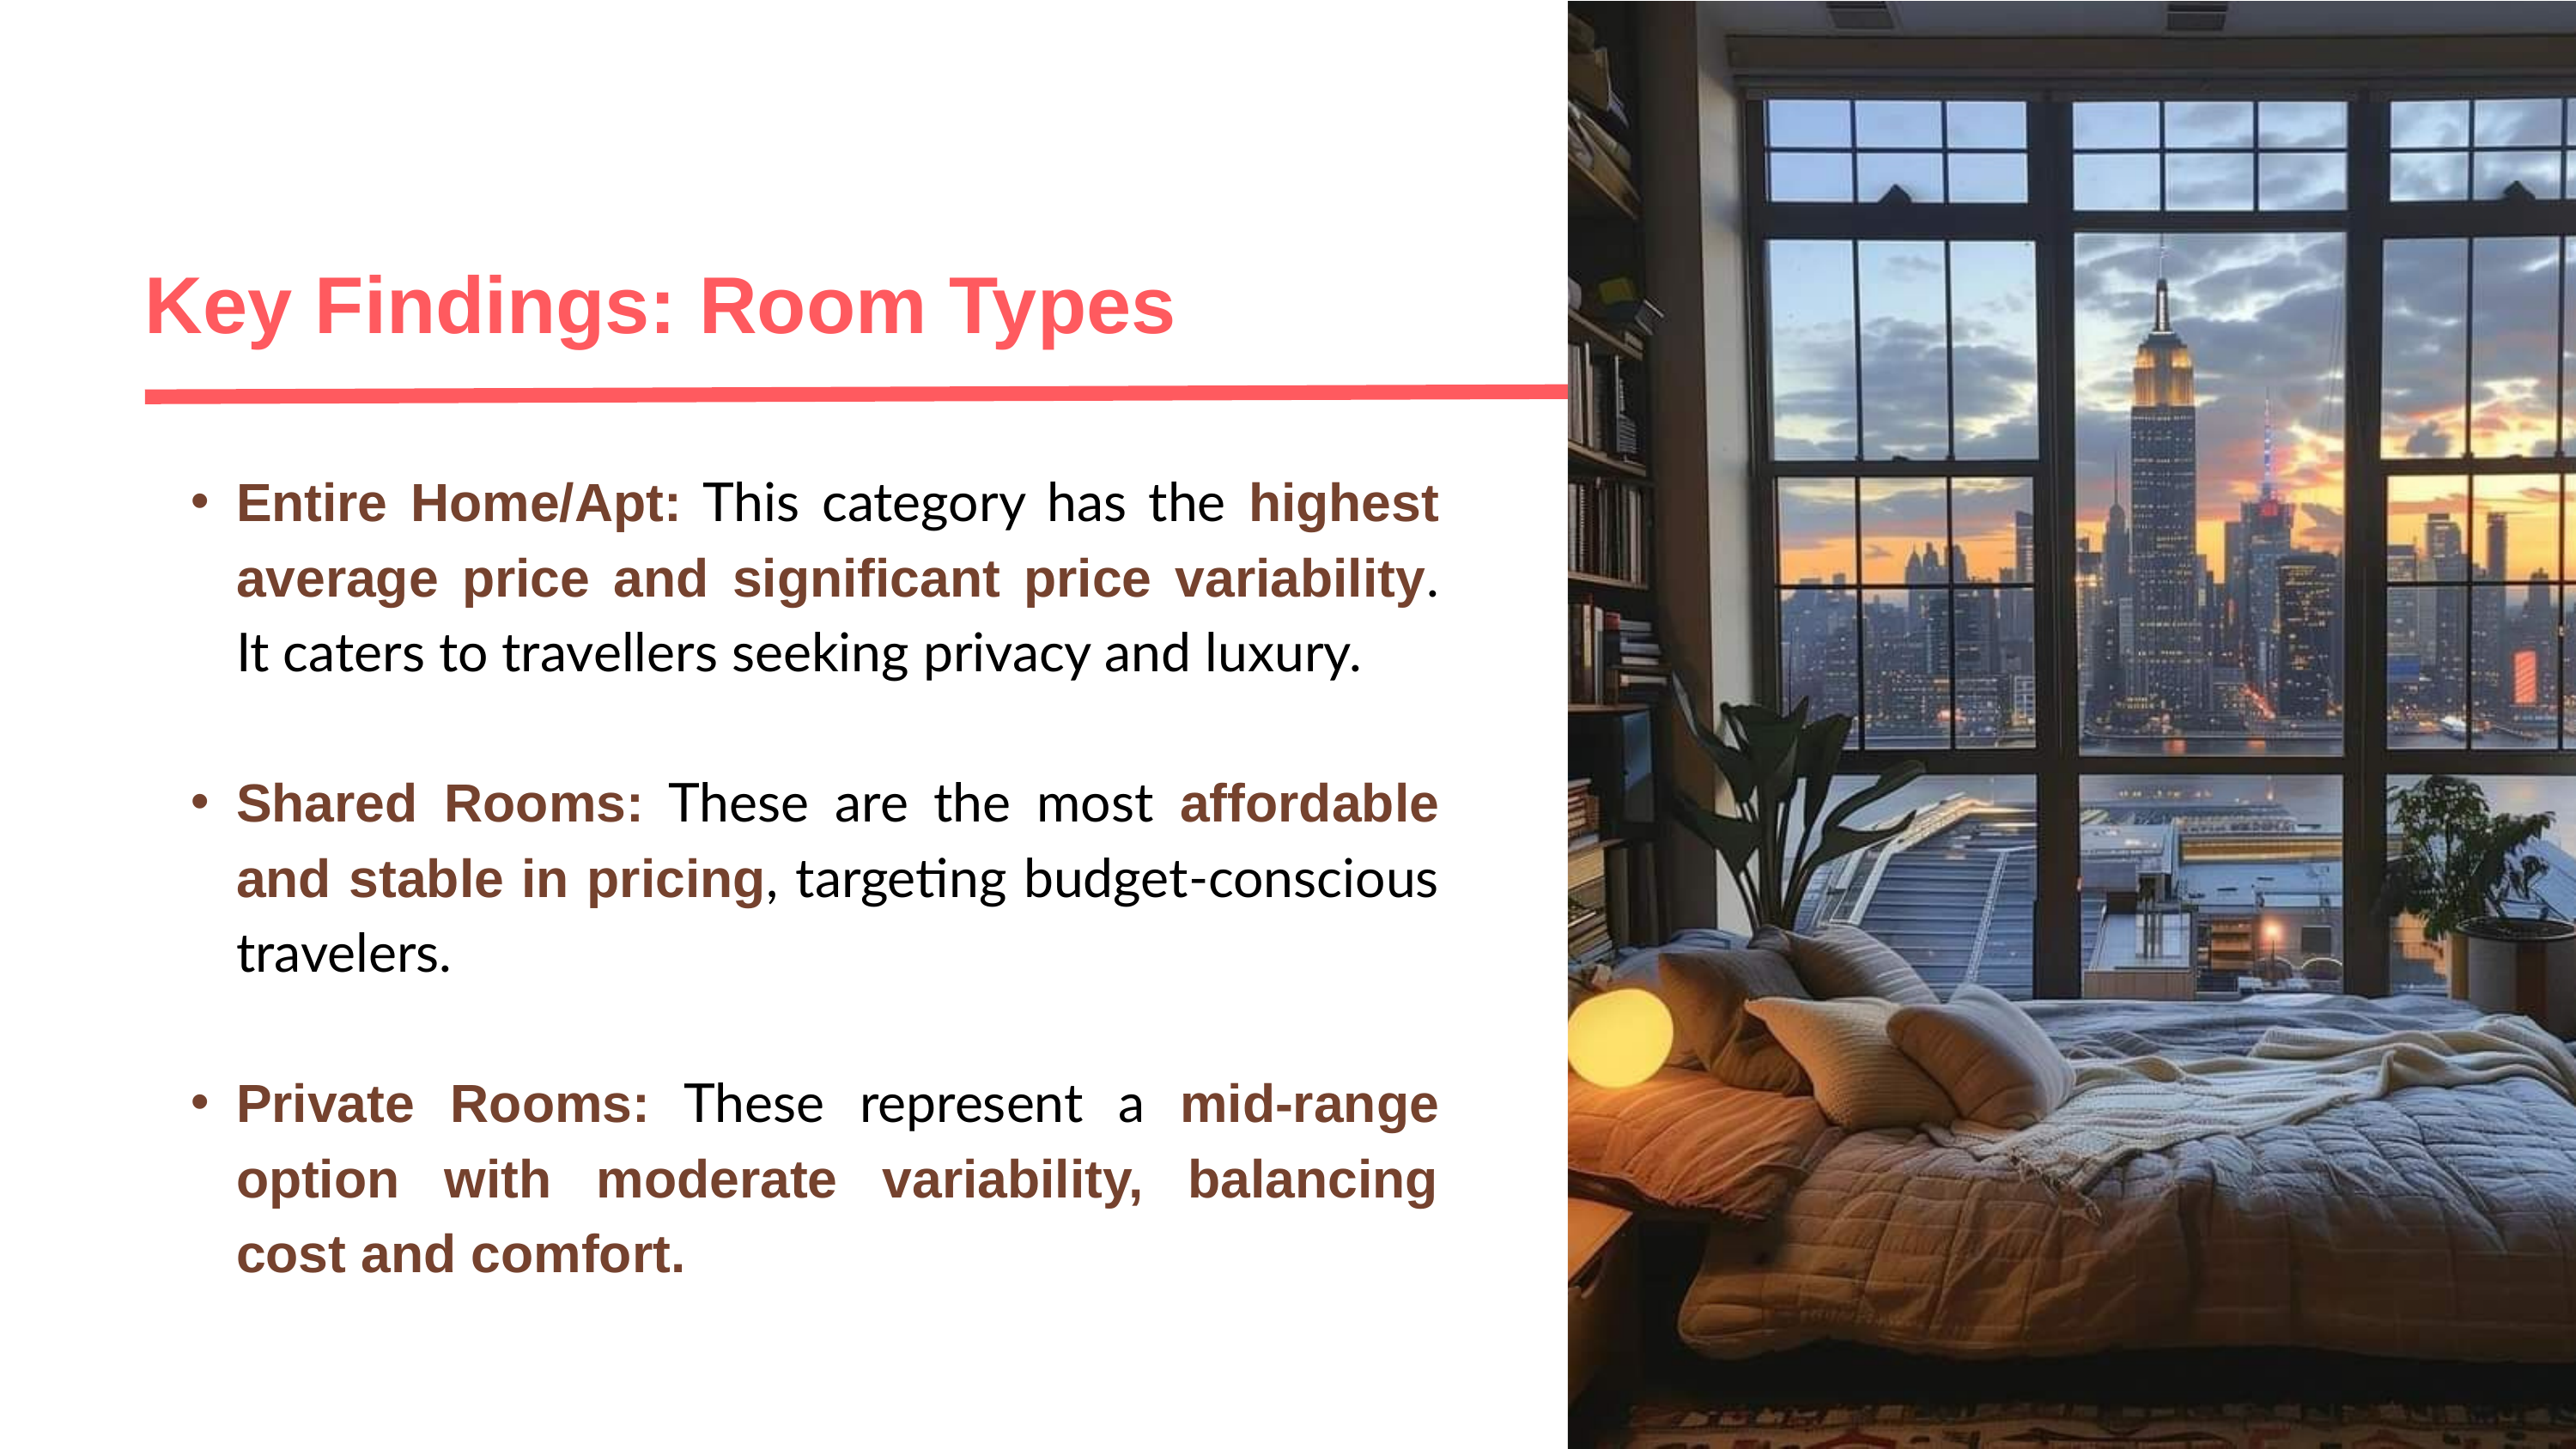

Key Findings: Room Types

Entire Home/Apt: This category has the highest average price and significant price variability. It caters to travellers seeking privacy and luxury.

Shared Rooms: These are the most affordable and stable in pricing, targeting budget-conscious travelers.

Private Rooms: These represent a mid-range option with moderate variability, balancing cost and comfort.